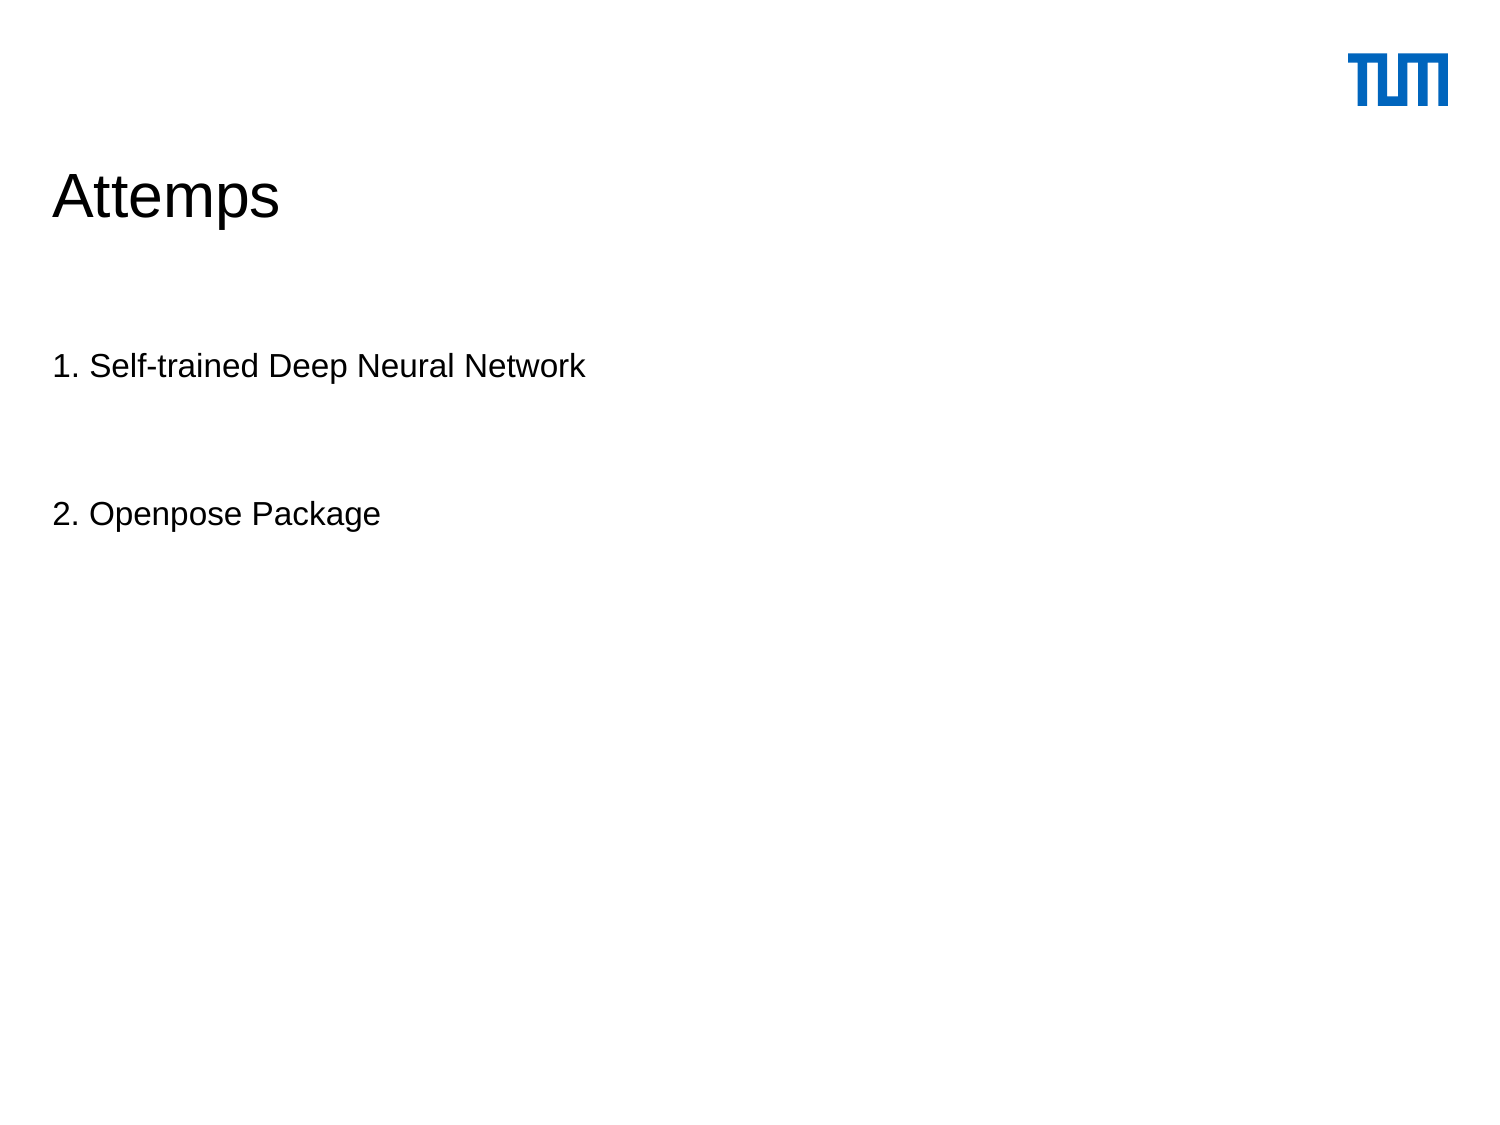

# Attemps
1. Self-trained Deep Neural Network
2. Openpose Package